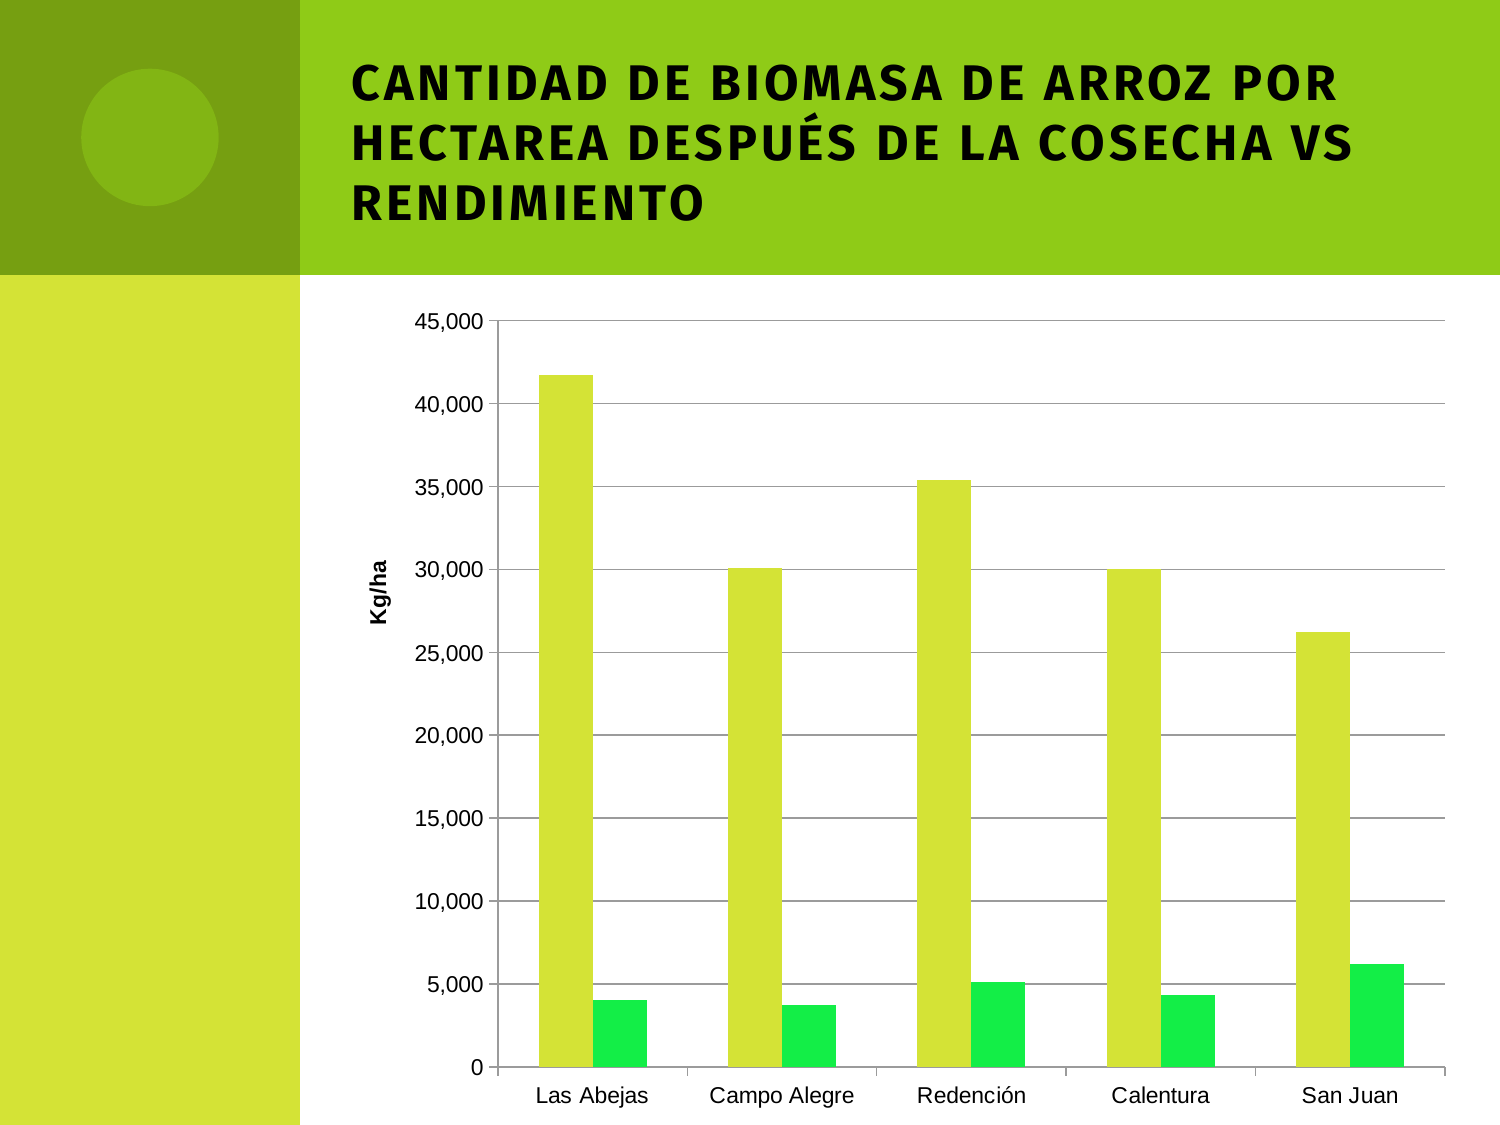

# CANTIDAD DE BIOMASA DE ARROZ POR HECTAREA DESPUÉS DE LA COSECHA vs RENDIMIENTO

### Chart

| Category | TOTAL PESO BIOMASA (Kg/ha) | RENDIMIENTO (Kg/ha)1 |
|---|---|---|
| Las Abejas | 41700.0 | 4030.0 |
| Campo Alegre | 30100.0 | 3720.0 |
| Redención | 35400.0 | 5146.0 |
| Calentura | 30000.0 | 4340.0 |
| San Juan | 26220.0 | 6200.0 |